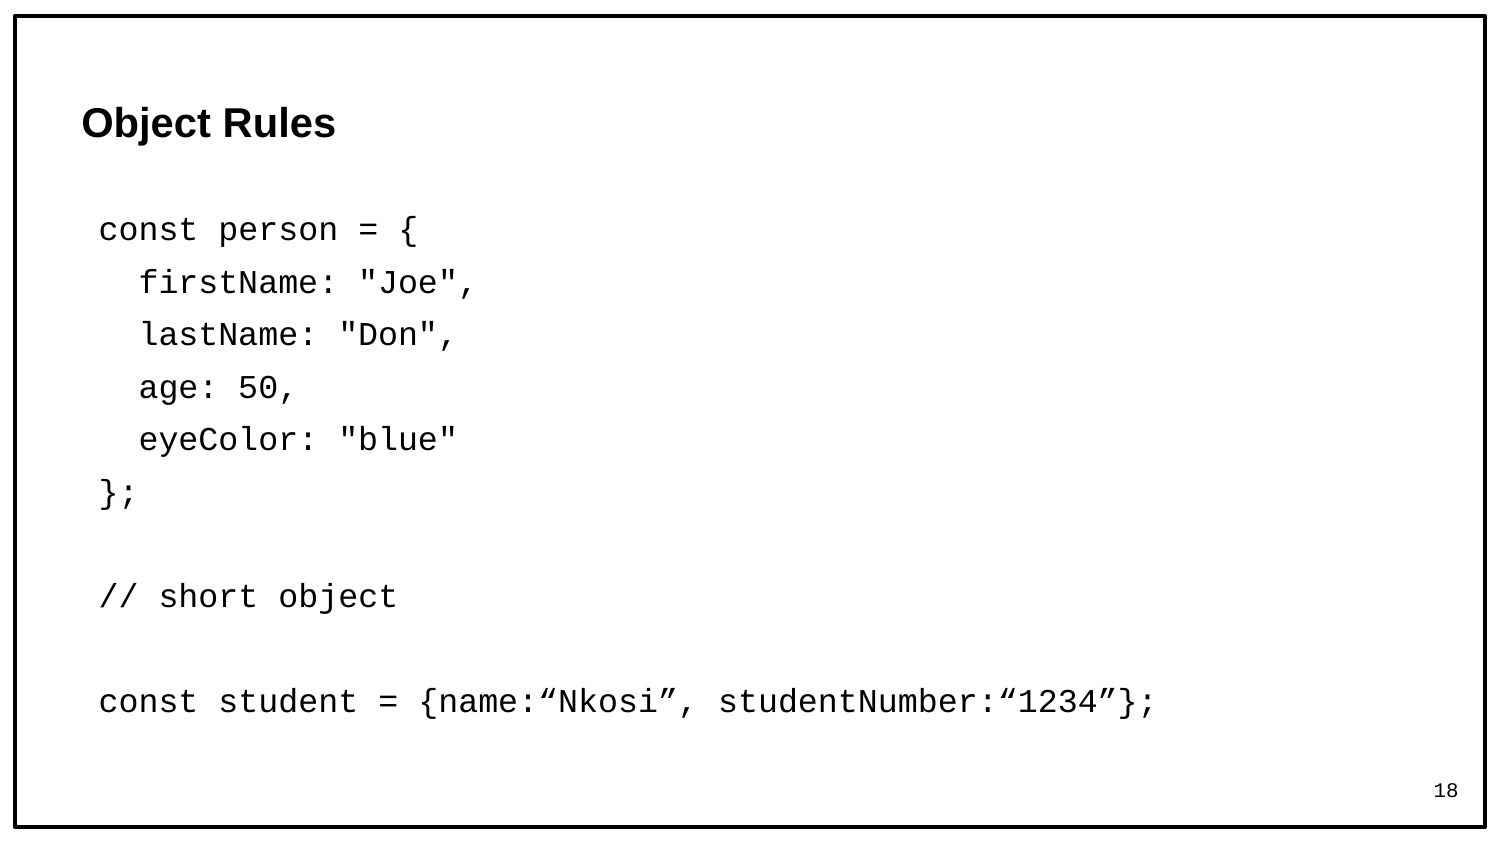

# Object Rules
const person = {
  firstName: "Joe",
  lastName: "Don",
  age: 50,
  eyeColor: "blue"
};

// short object

const student = {name:“Nkosi”, studentNumber:“1234”};

18